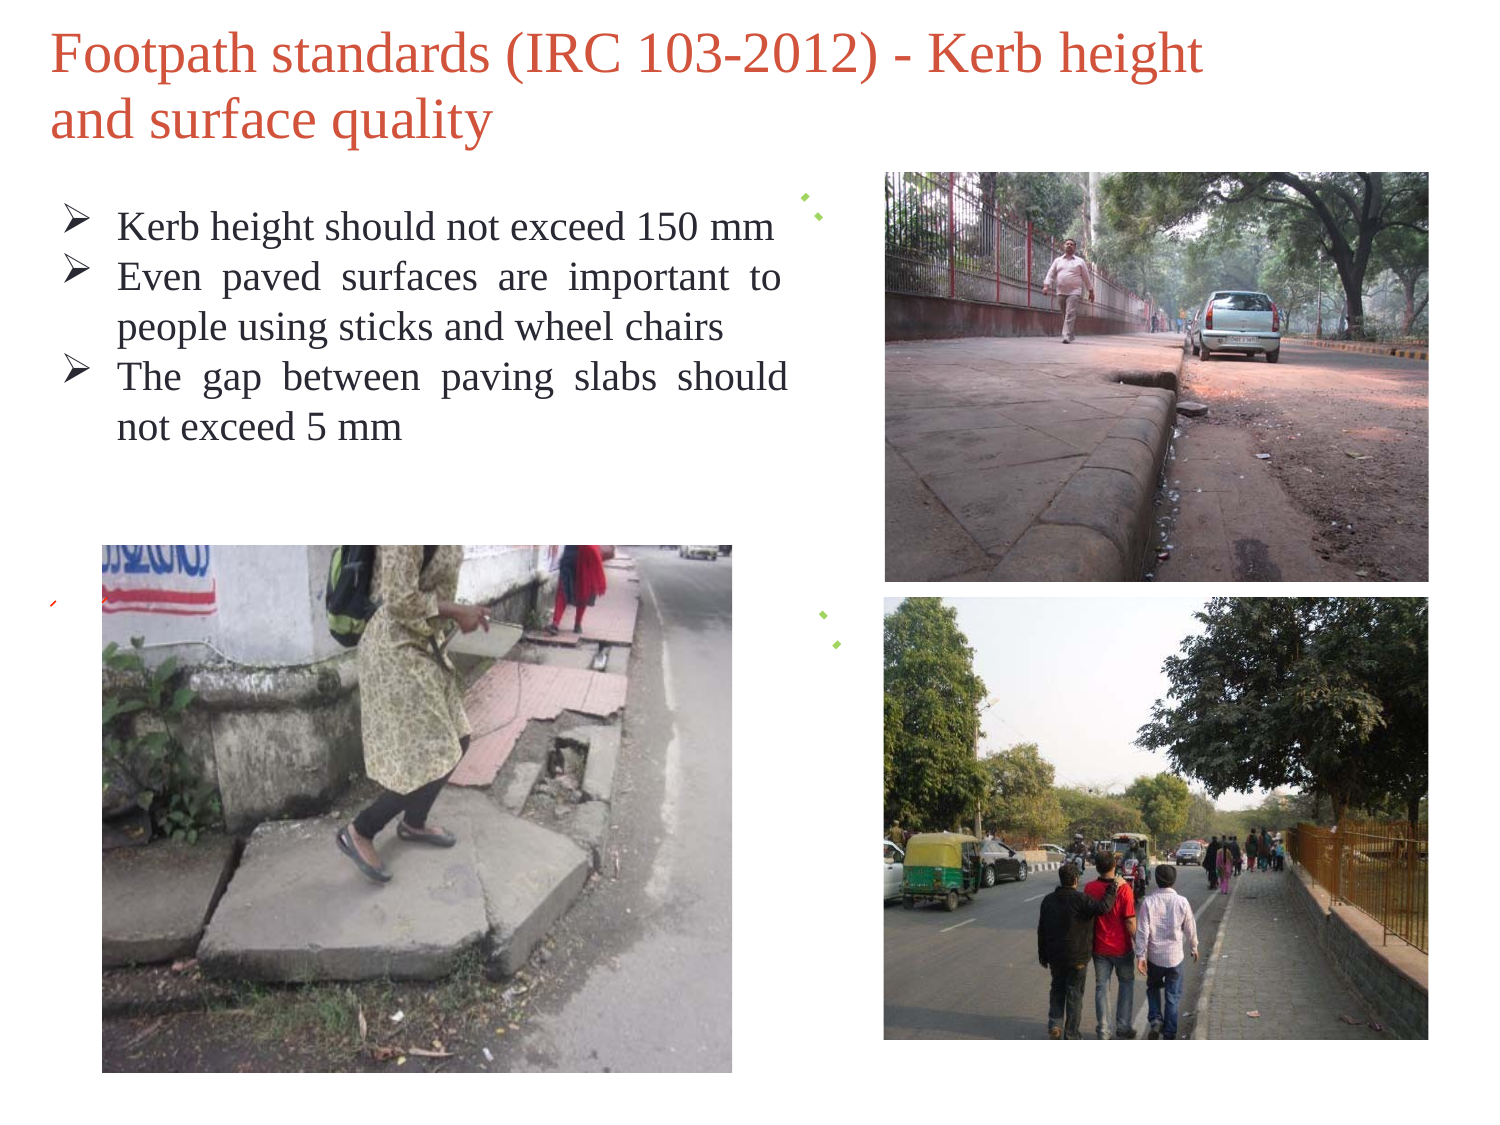

17
Design of Pedestrian Facilities
Footpath standards (IRC 103-2012) - Kerb height
and surface quality

Kerb height should not exceed 150 mm
Even paved surfaces are important to  people using sticks and wheel chairs
The gap between paving slabs should  not exceed 5 mm

44